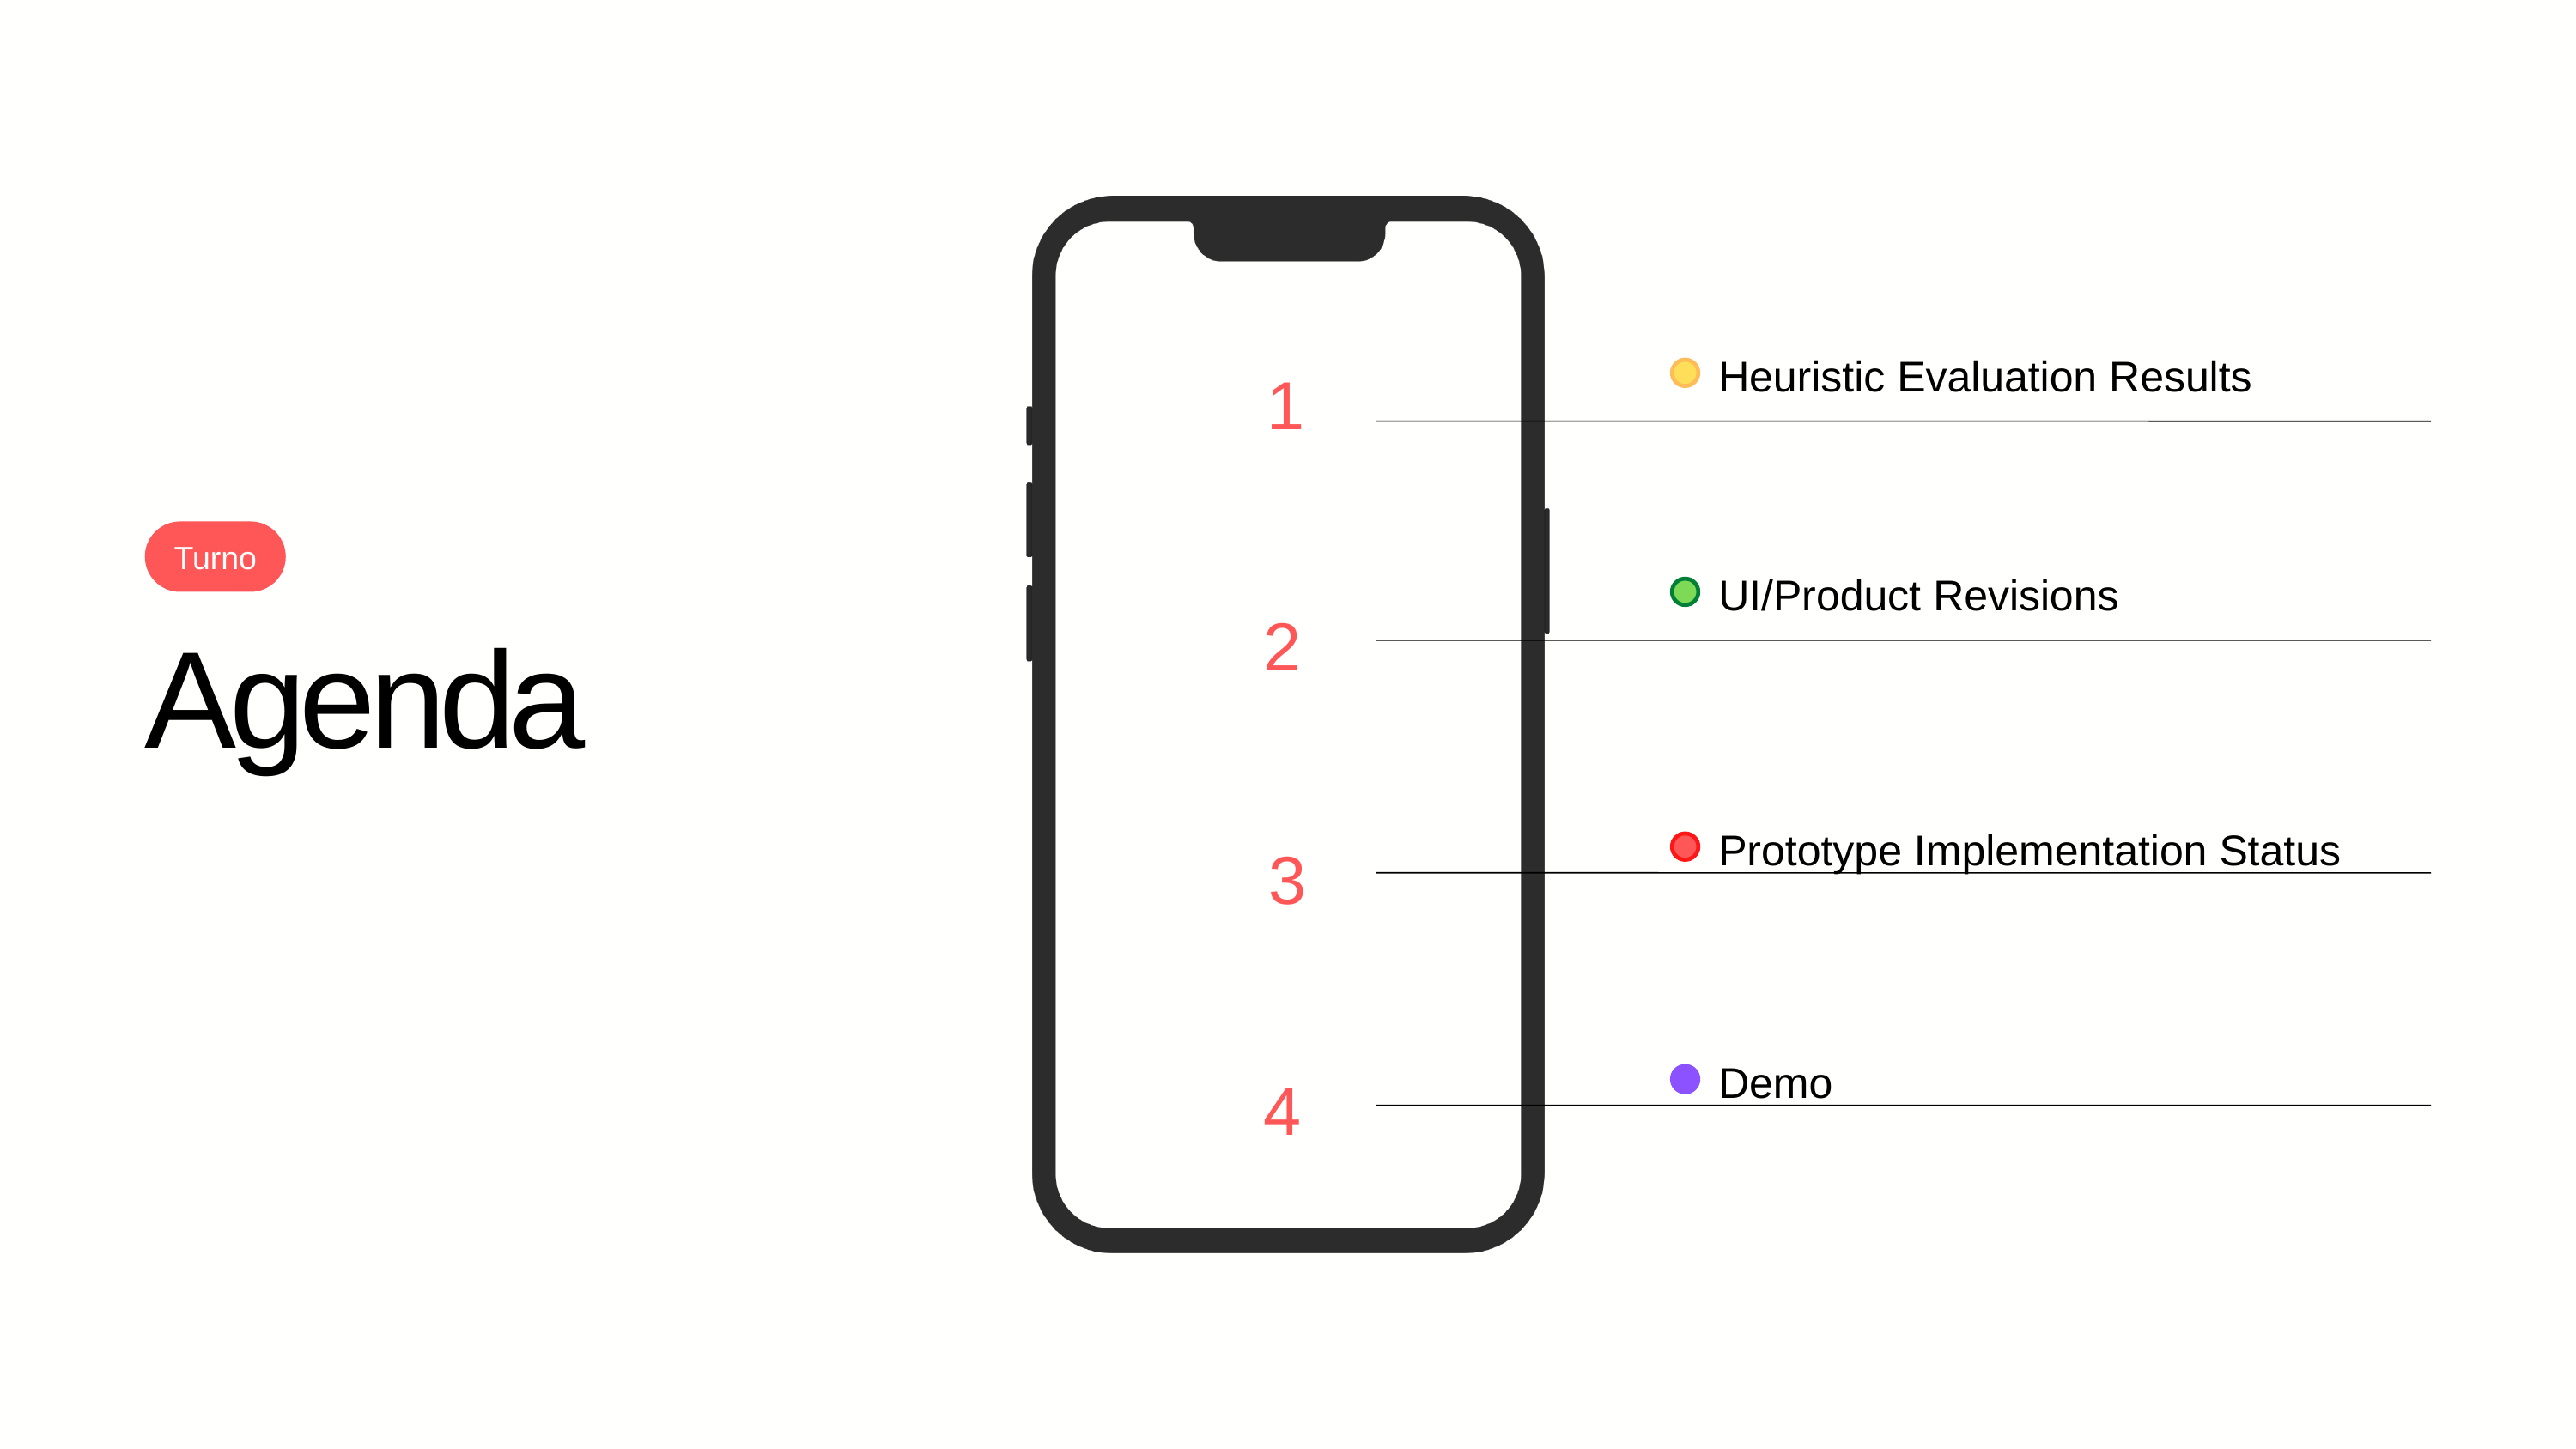

Heuristic Evaluation Results
1

Turno
UI/Product Revisions

2
Agenda

Prototype Implementation Status
3

Demo
4